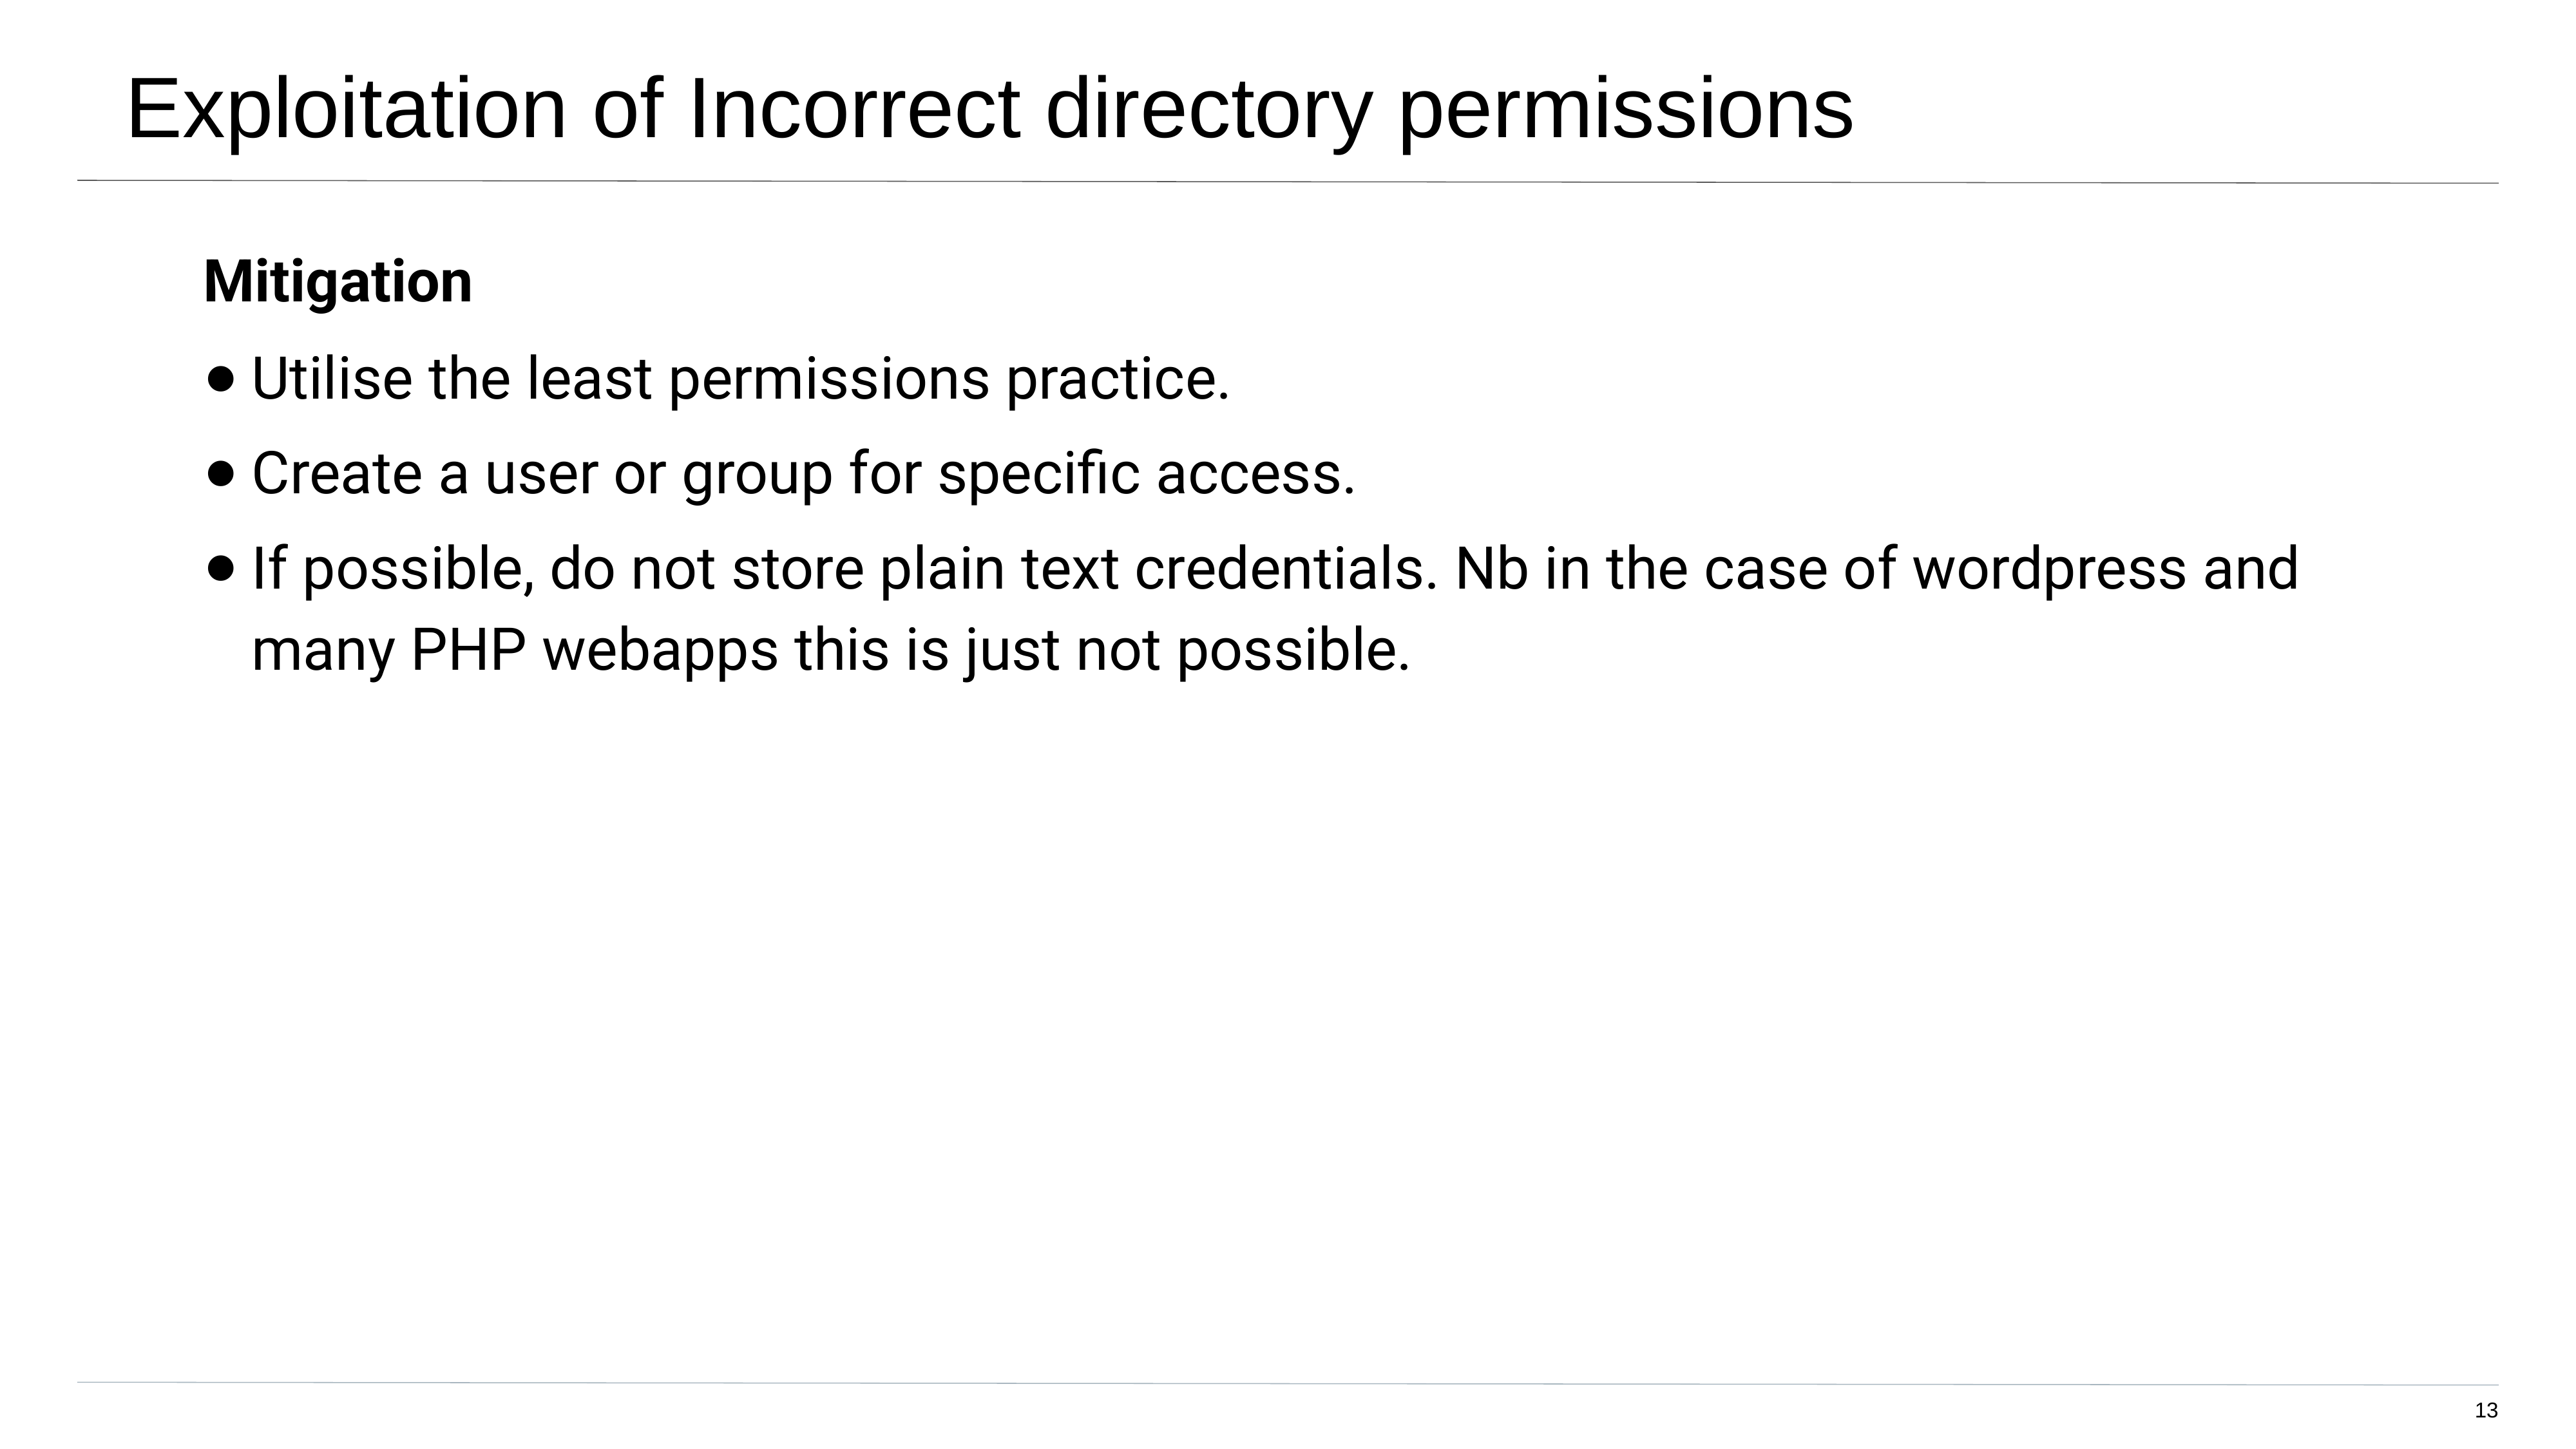

# Exploitation of Incorrect directory permissions
Mitigation
Utilise the least permissions practice.
Create a user or group for specific access.
If possible, do not store plain text credentials. Nb in the case of wordpress and many PHP webapps this is just not possible.
13